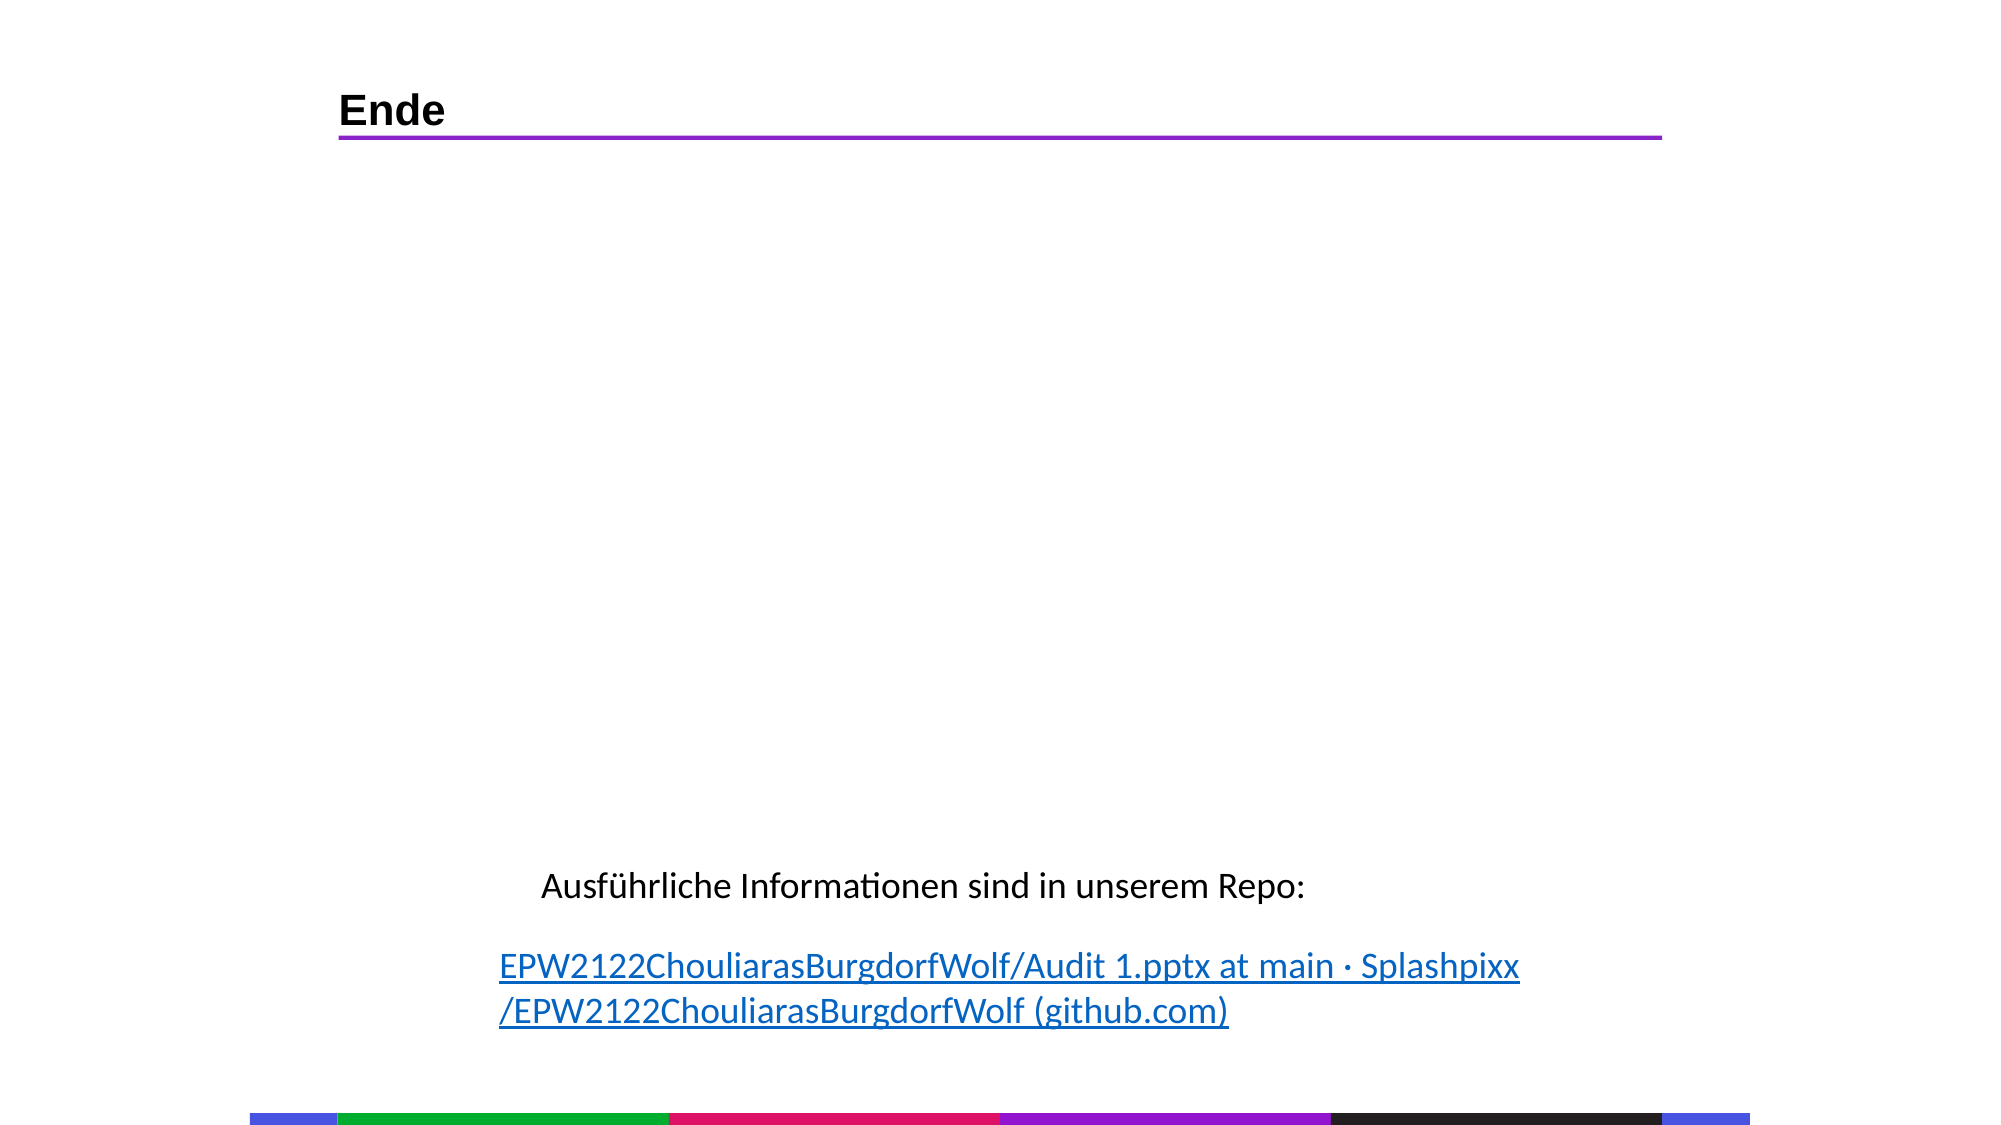

67
Ende
53

21
53
21
53
21
53
21
53
21
53
21
53
21
Ausführliche Informationen sind in unserem Repo:
53
21
EPW2122ChouliarasBurgdorfWolf/Audit 1.pptx at main · Splashpixx/EPW2122ChouliarasBurgdorfWolf (github.com)
53

133
21
133
21
133
21
133
21
133
21
133